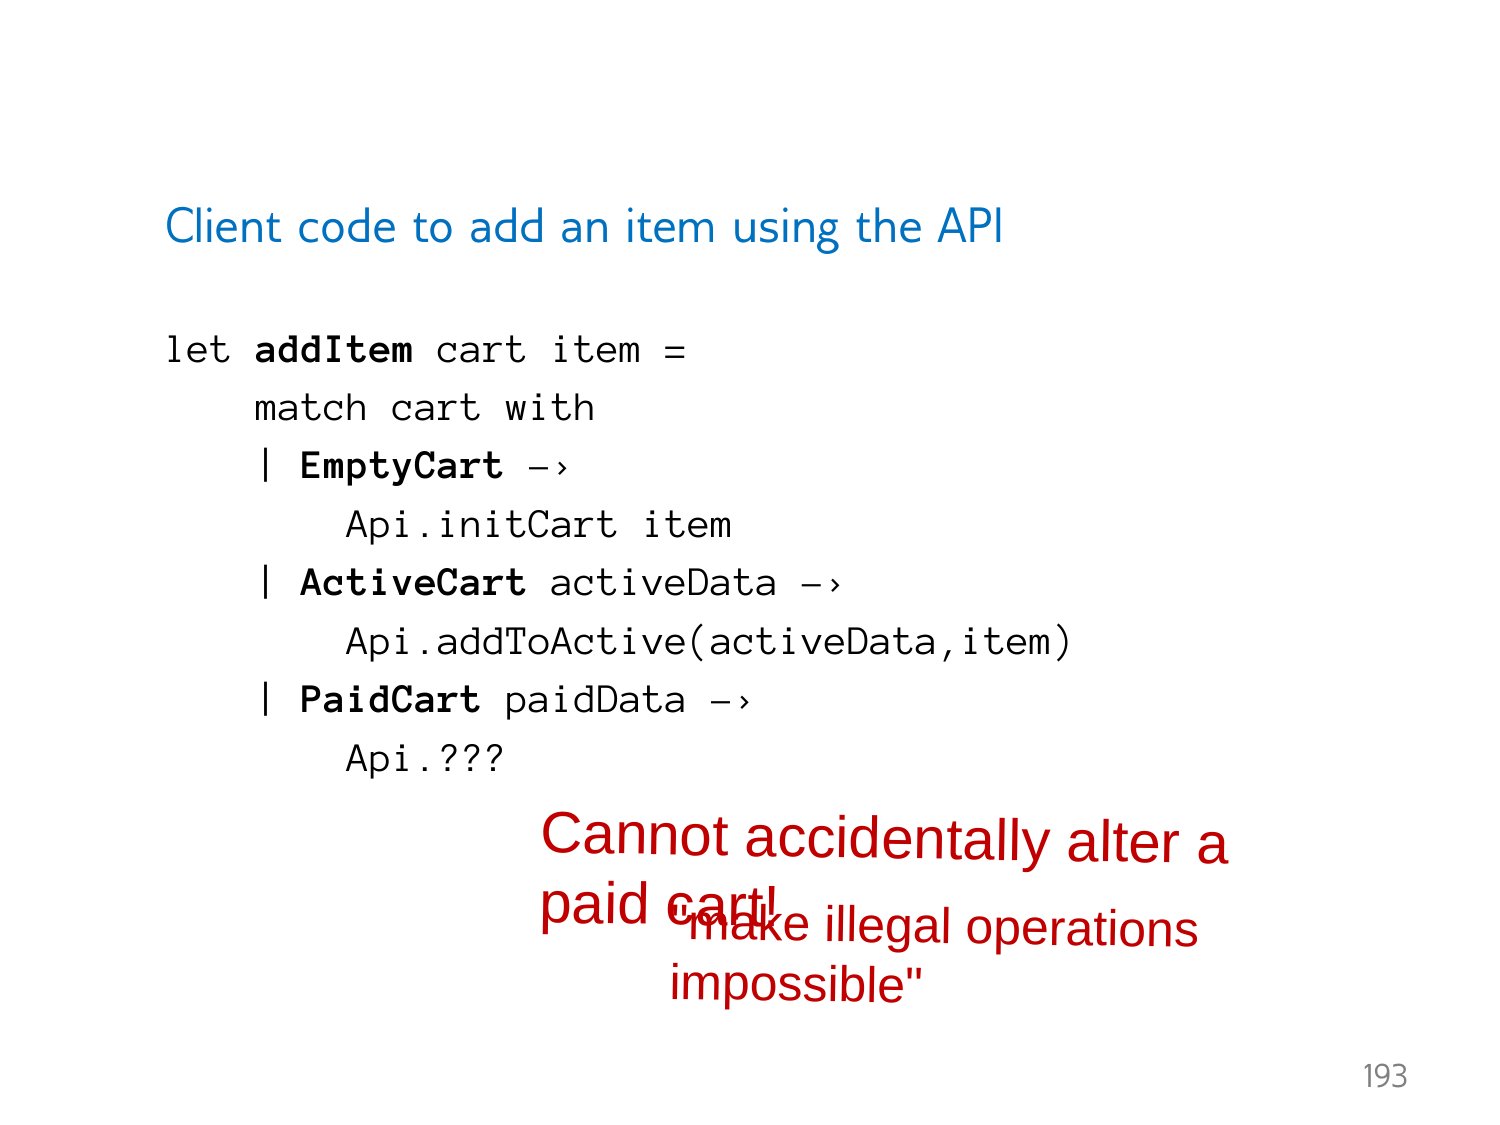

#
Client code to add an item using the API
let addItem cart item =
    match cart with
    | EmptyCart –›
        Api.initCart item
    | ActiveCart activeData –›
        Api.addToActive(activeData,item)
    | PaidCart paidData –›
        Api.???

Cannot accidentally alter a paid cart!
"make illegal operations impossible"